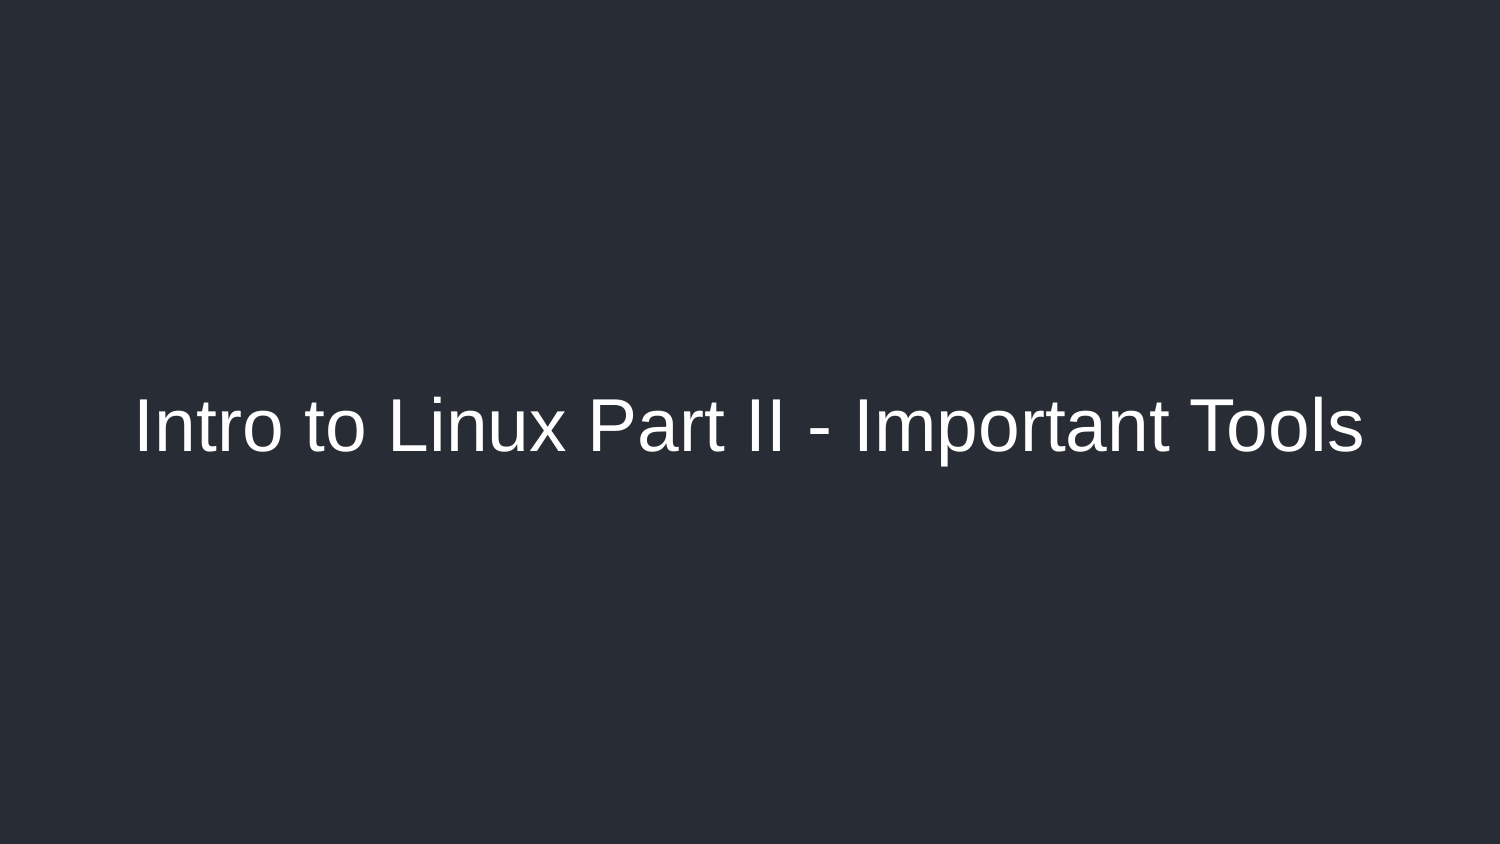

# Intro to Linux Part II - Important Tools